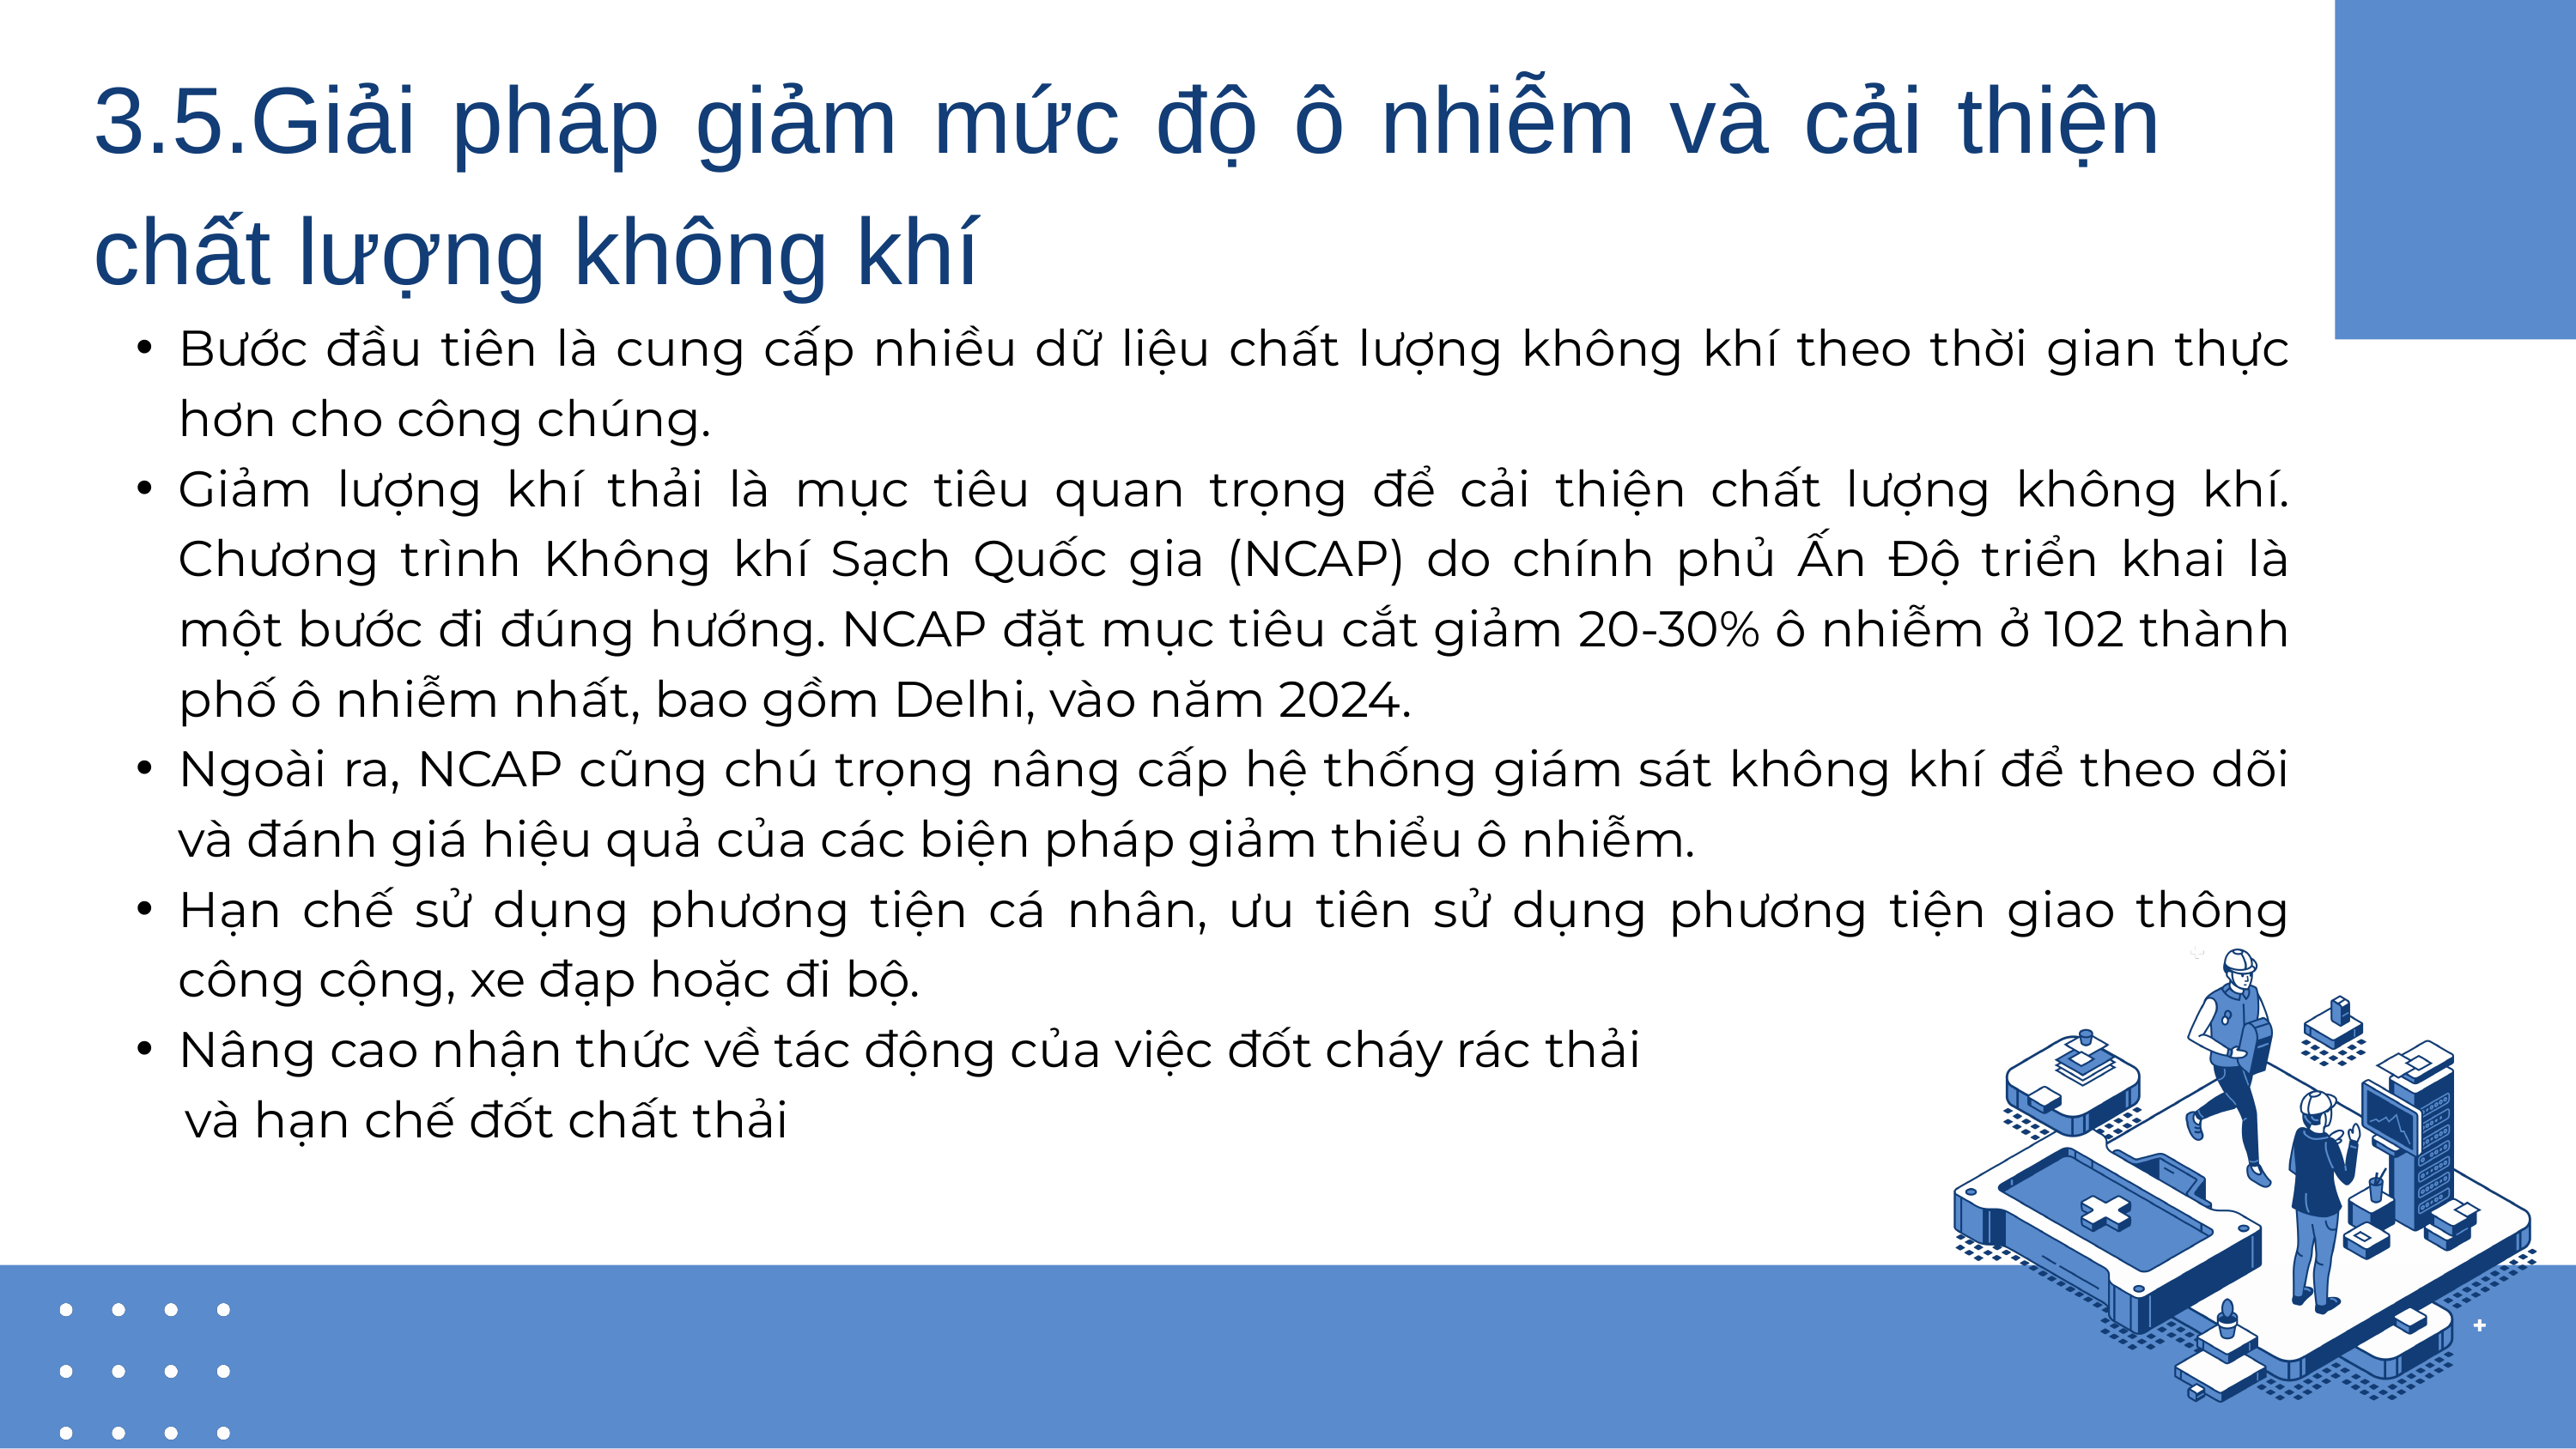

3.5.Giải pháp giảm mức độ ô nhiễm và cải thiện chất lượng không khí
Bước đầu tiên là cung cấp nhiều dữ liệu chất lượng không khí theo thời gian thực hơn cho công chúng.
Giảm lượng khí thải là mục tiêu quan trọng để cải thiện chất lượng không khí. Chương trình Không khí Sạch Quốc gia (NCAP) do chính phủ Ấn Độ triển khai là một bước đi đúng hướng. NCAP đặt mục tiêu cắt giảm 20-30% ô nhiễm ở 102 thành phố ô nhiễm nhất, bao gồm Delhi, vào năm 2024.
Ngoài ra, NCAP cũng chú trọng nâng cấp hệ thống giám sát không khí để theo dõi và đánh giá hiệu quả của các biện pháp giảm thiểu ô nhiễm.
Hạn chế sử dụng phương tiện cá nhân, ưu tiên sử dụng phương tiện giao thông công cộng, xe đạp hoặc đi bộ.
Nâng cao nhận thức về tác động của việc đốt cháy rác thải
       và hạn chế đốt chất thải